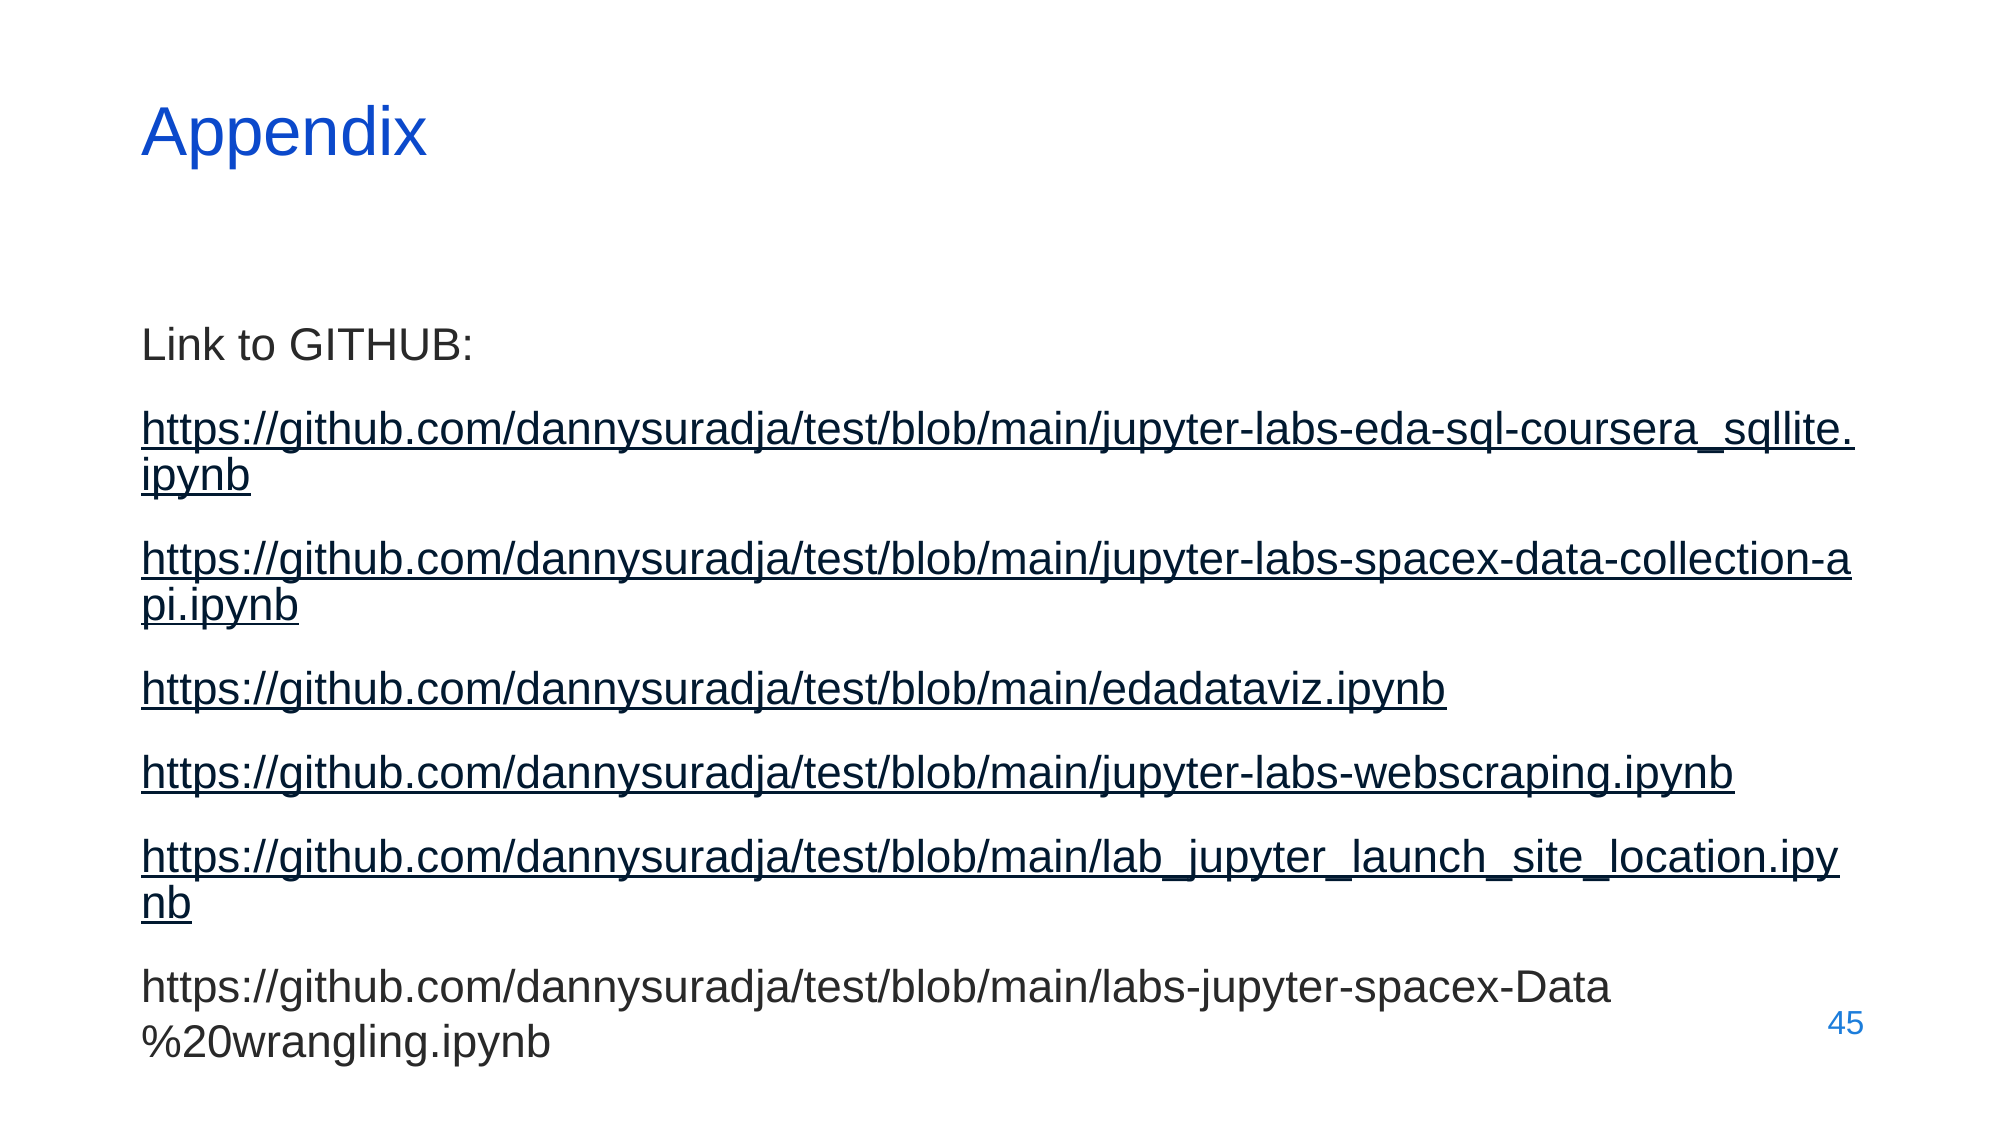

Appendix
Link to GITHUB:
https://github.com/dannysuradja/test/blob/main/jupyter-labs-eda-sql-coursera_sqllite.ipynb
https://github.com/dannysuradja/test/blob/main/jupyter-labs-spacex-data-collection-api.ipynb
https://github.com/dannysuradja/test/blob/main/edadataviz.ipynb
https://github.com/dannysuradja/test/blob/main/jupyter-labs-webscraping.ipynb
https://github.com/dannysuradja/test/blob/main/lab_jupyter_launch_site_location.ipynb
https://github.com/dannysuradja/test/blob/main/labs-jupyter-spacex-Data%20wrangling.ipynb
45